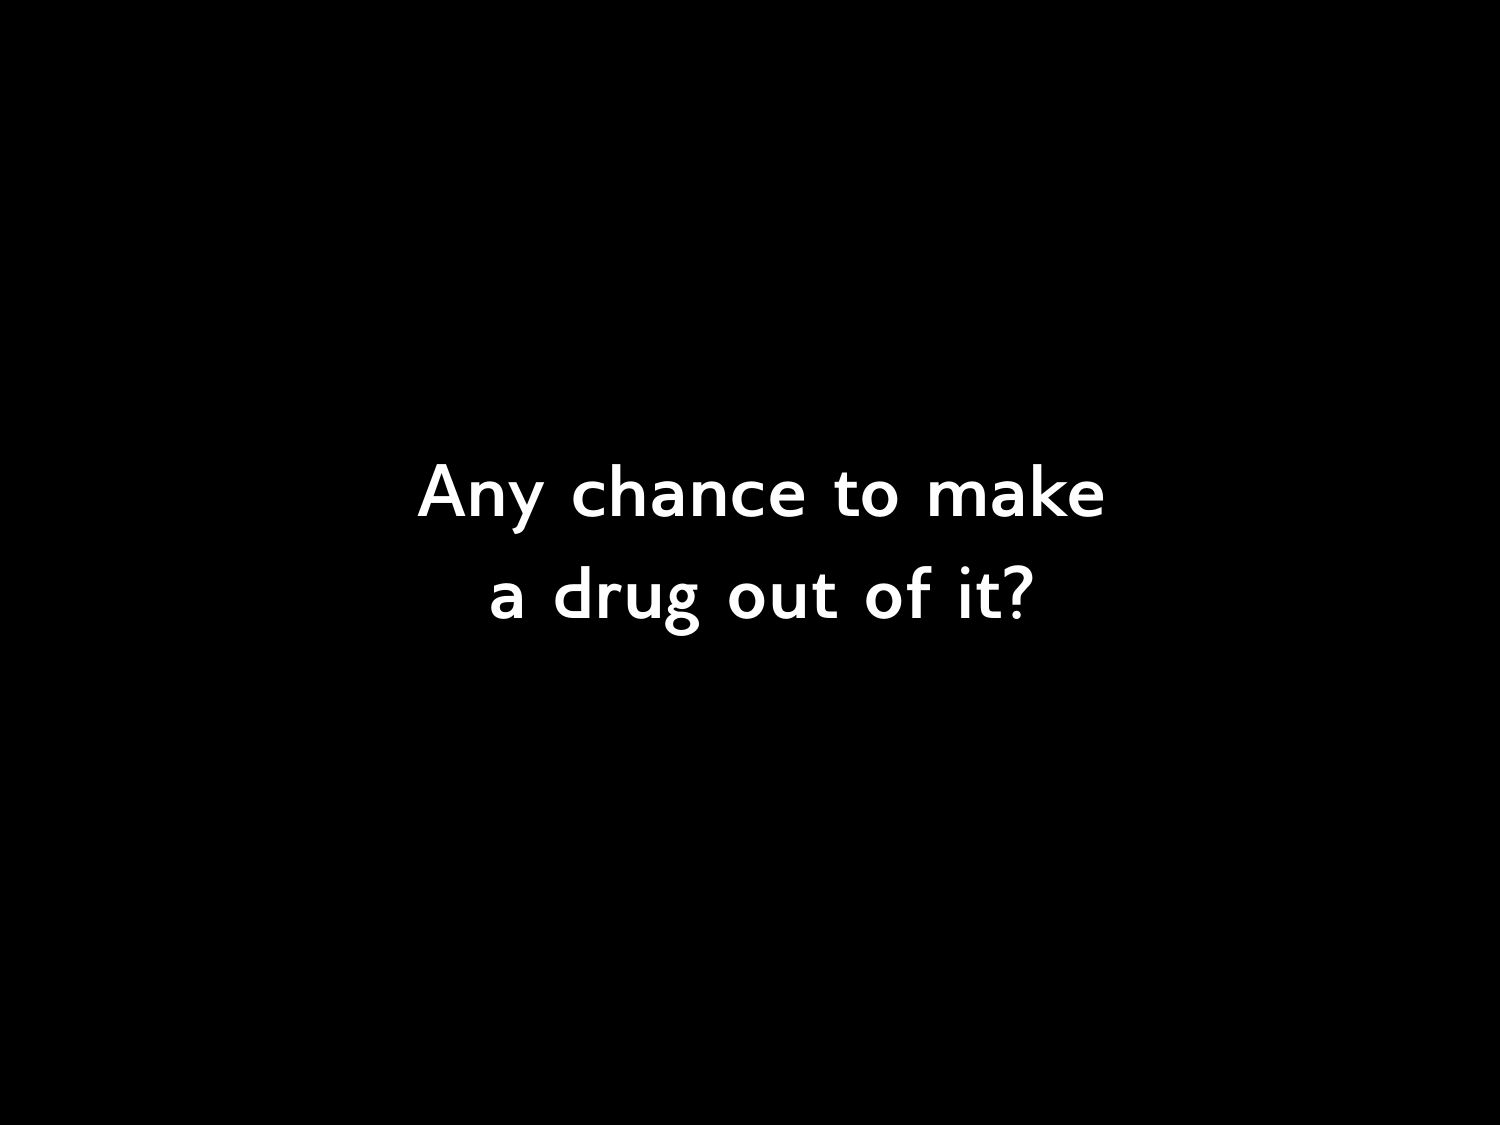

Any chance to make
a drug out of it?